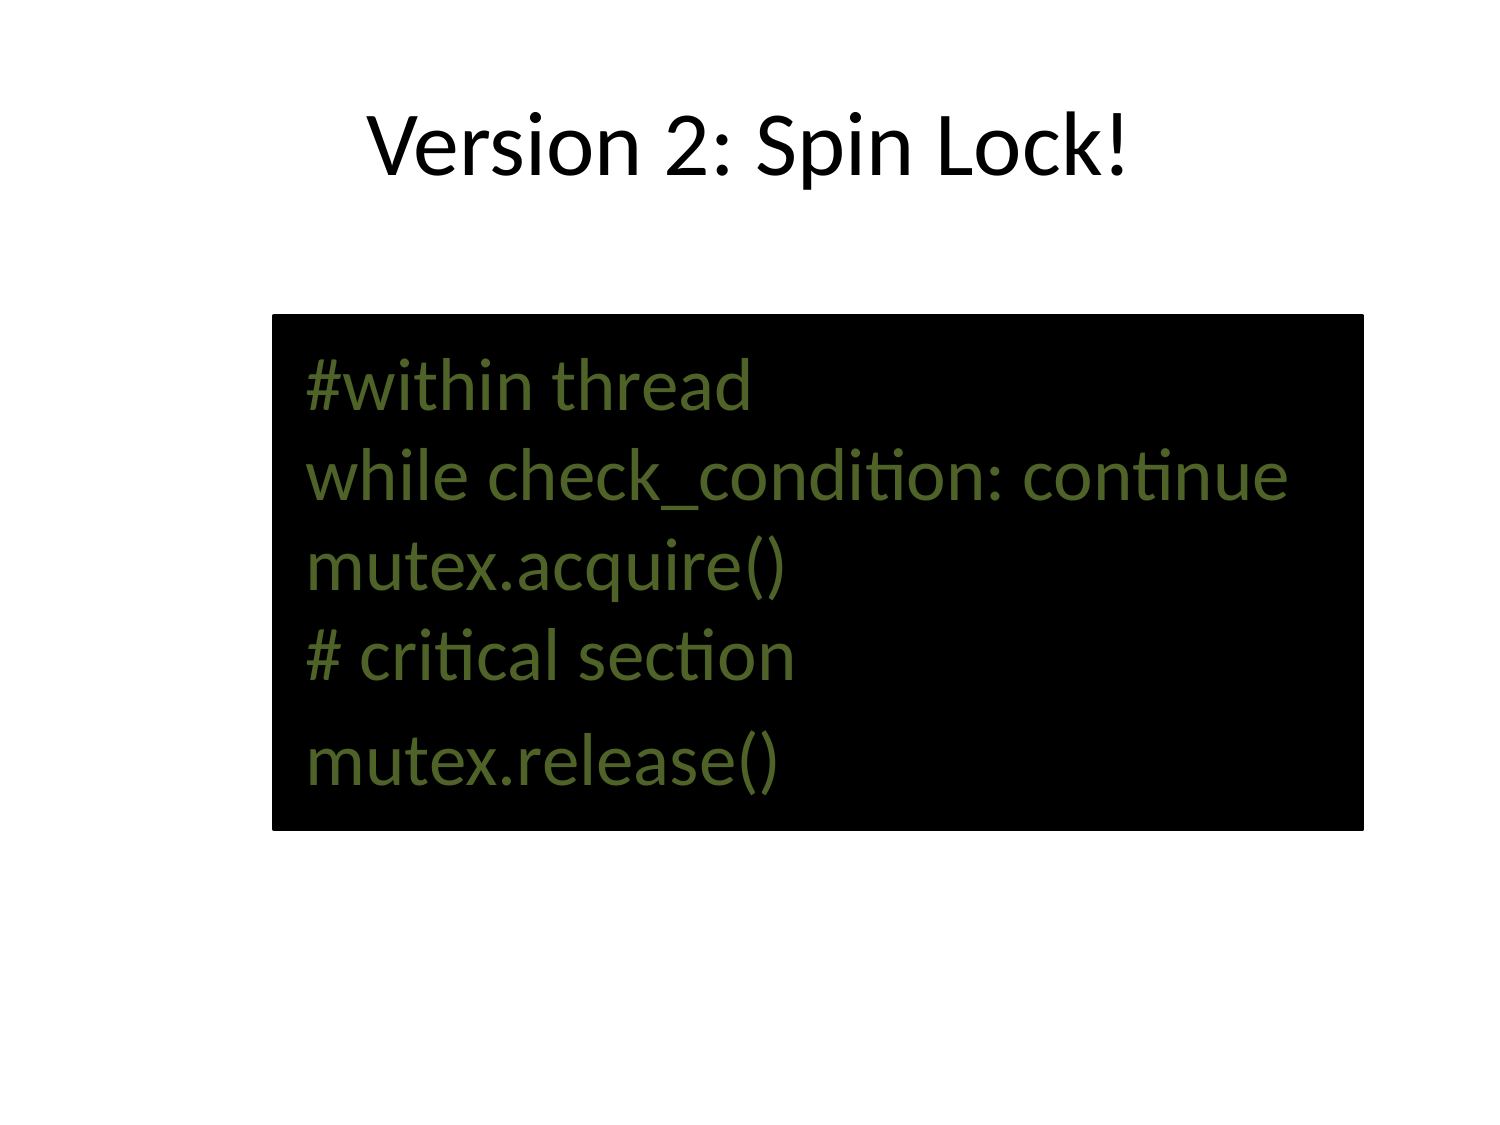

# Version 2: Spin Lock!

#within thread
while check_condition: continue
mutex.acquire()
# critical section
mutex.release()